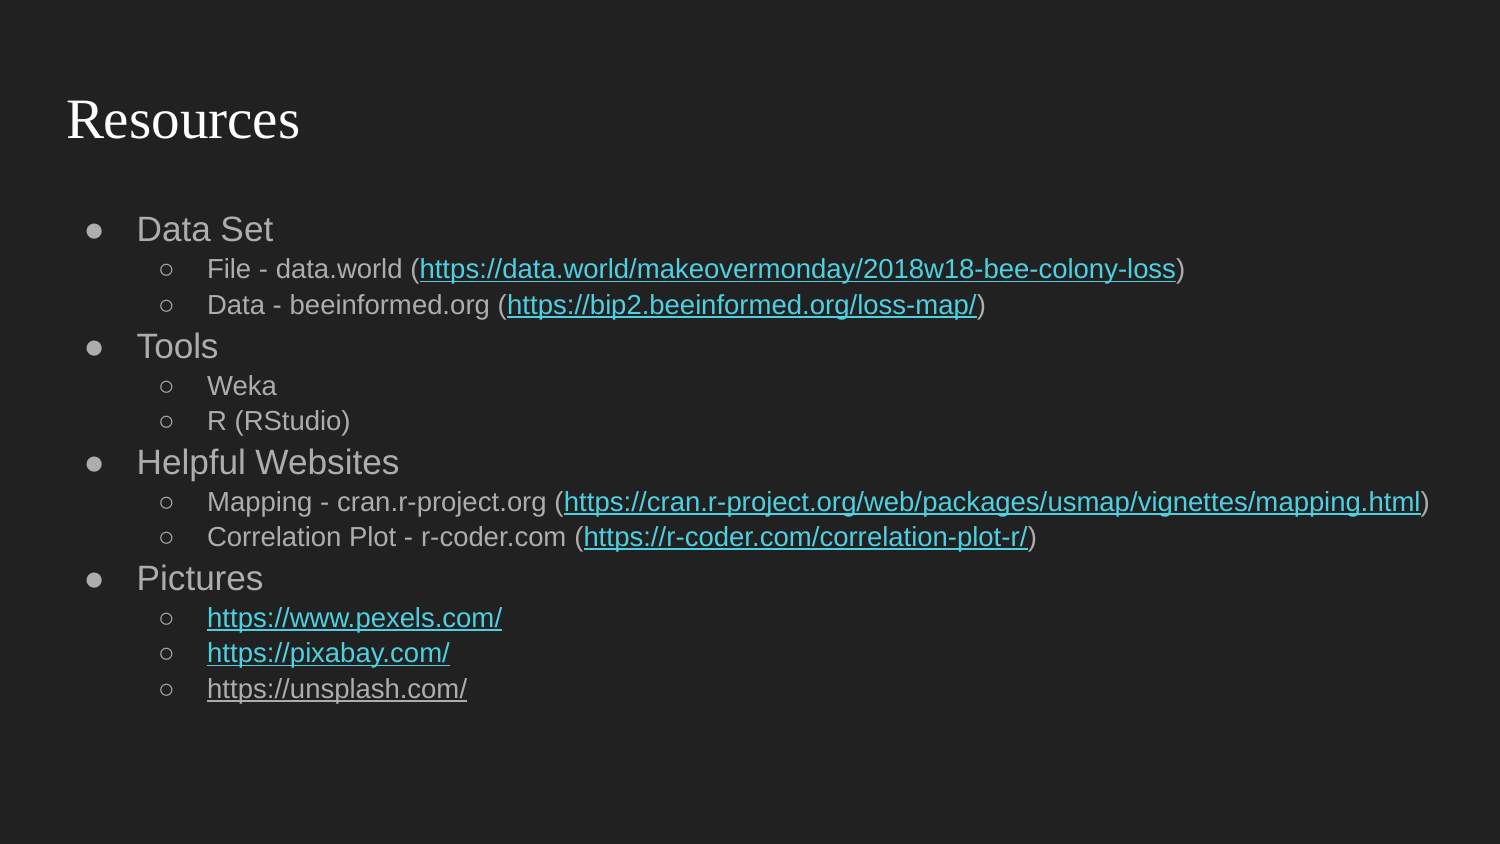

# Resources
Data Set
File - data.world (https://data.world/makeovermonday/2018w18-bee-colony-loss)
Data - beeinformed.org (https://bip2.beeinformed.org/loss-map/)
Tools
Weka
R (RStudio)
Helpful Websites
Mapping - cran.r-project.org (https://cran.r-project.org/web/packages/usmap/vignettes/mapping.html)
Correlation Plot - r-coder.com (https://r-coder.com/correlation-plot-r/)
Pictures
https://www.pexels.com/
https://pixabay.com/
https://unsplash.com/